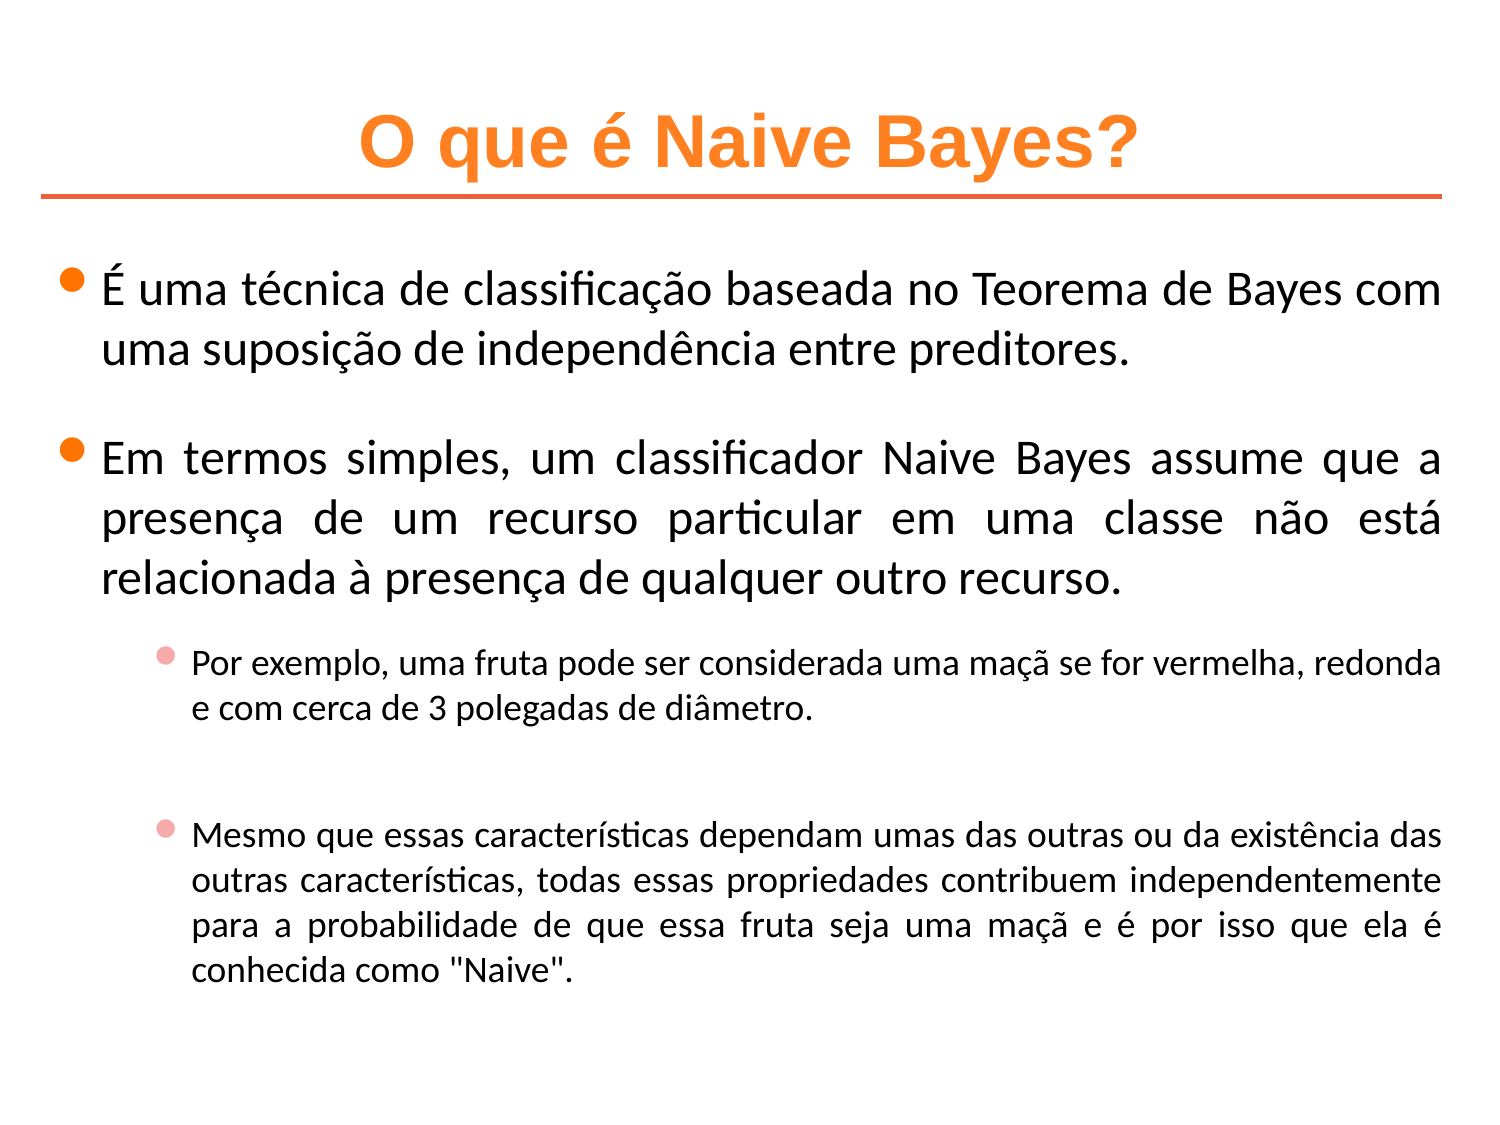

# O que é Naive Bayes?
É uma técnica de classificação baseada no Teorema de Bayes com uma suposição de independência entre preditores.
Em termos simples, um classificador Naive Bayes assume que a presença de um recurso particular em uma classe não está relacionada à presença de qualquer outro recurso.
Por exemplo, uma fruta pode ser considerada uma maçã se for vermelha, redonda e com cerca de 3 polegadas de diâmetro.

Mesmo que essas características dependam umas das outras ou da existência das outras características, todas essas propriedades contribuem independentemente para a probabilidade de que essa fruta seja uma maçã e é por isso que ela é conhecida como "Naive".